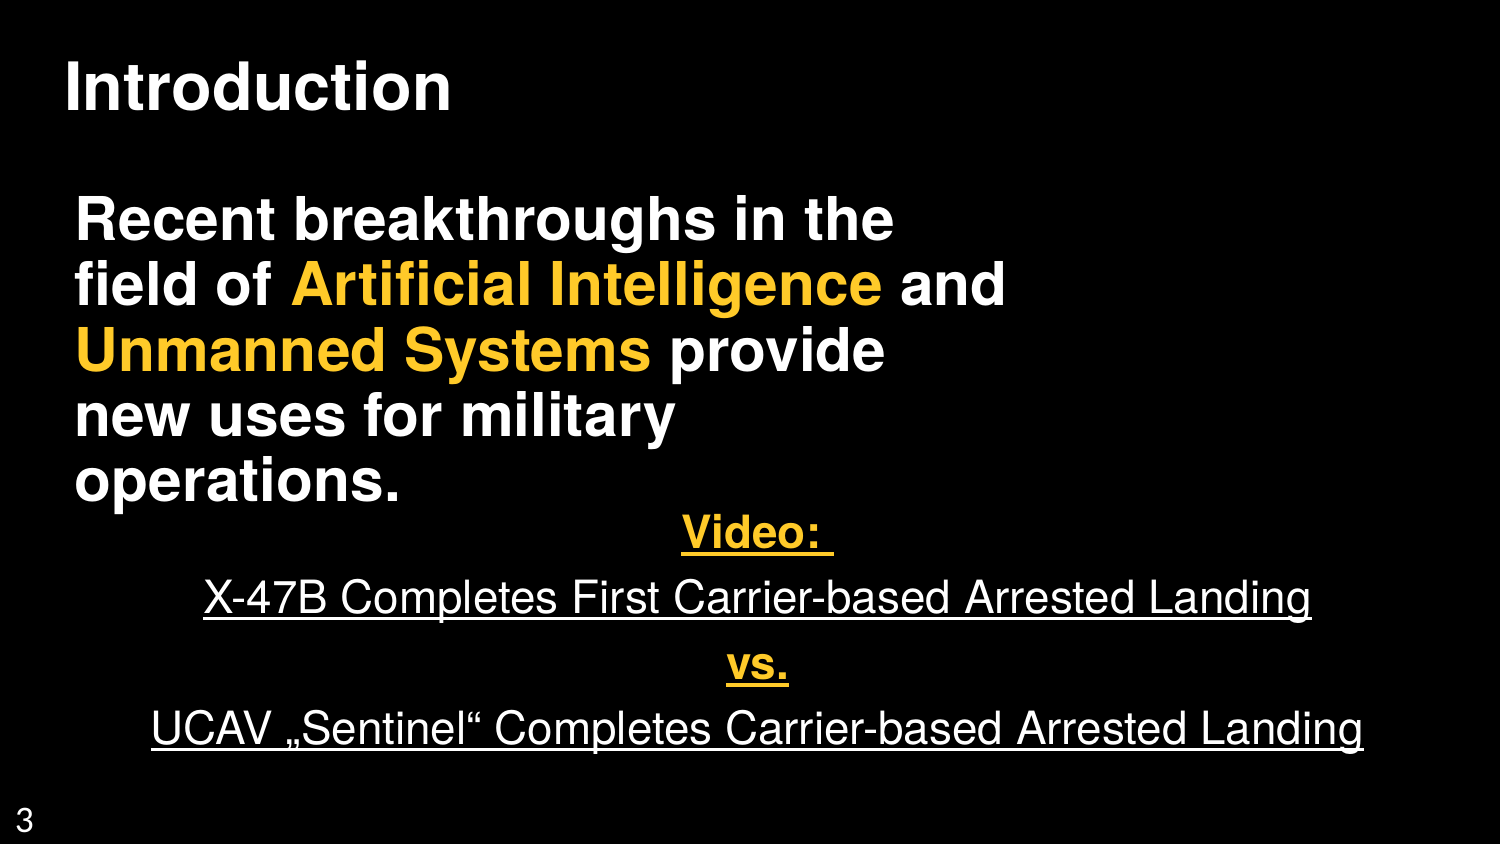

Introduction
# Recent breakthroughs in the field of Artificial Intelligence and Unmanned Systems provide new uses for military operations.
Video:
X-47B Completes First Carrier-based Arrested Landing
vs.
UCAV „Sentinel“ Completes Carrier-based Arrested Landing
3